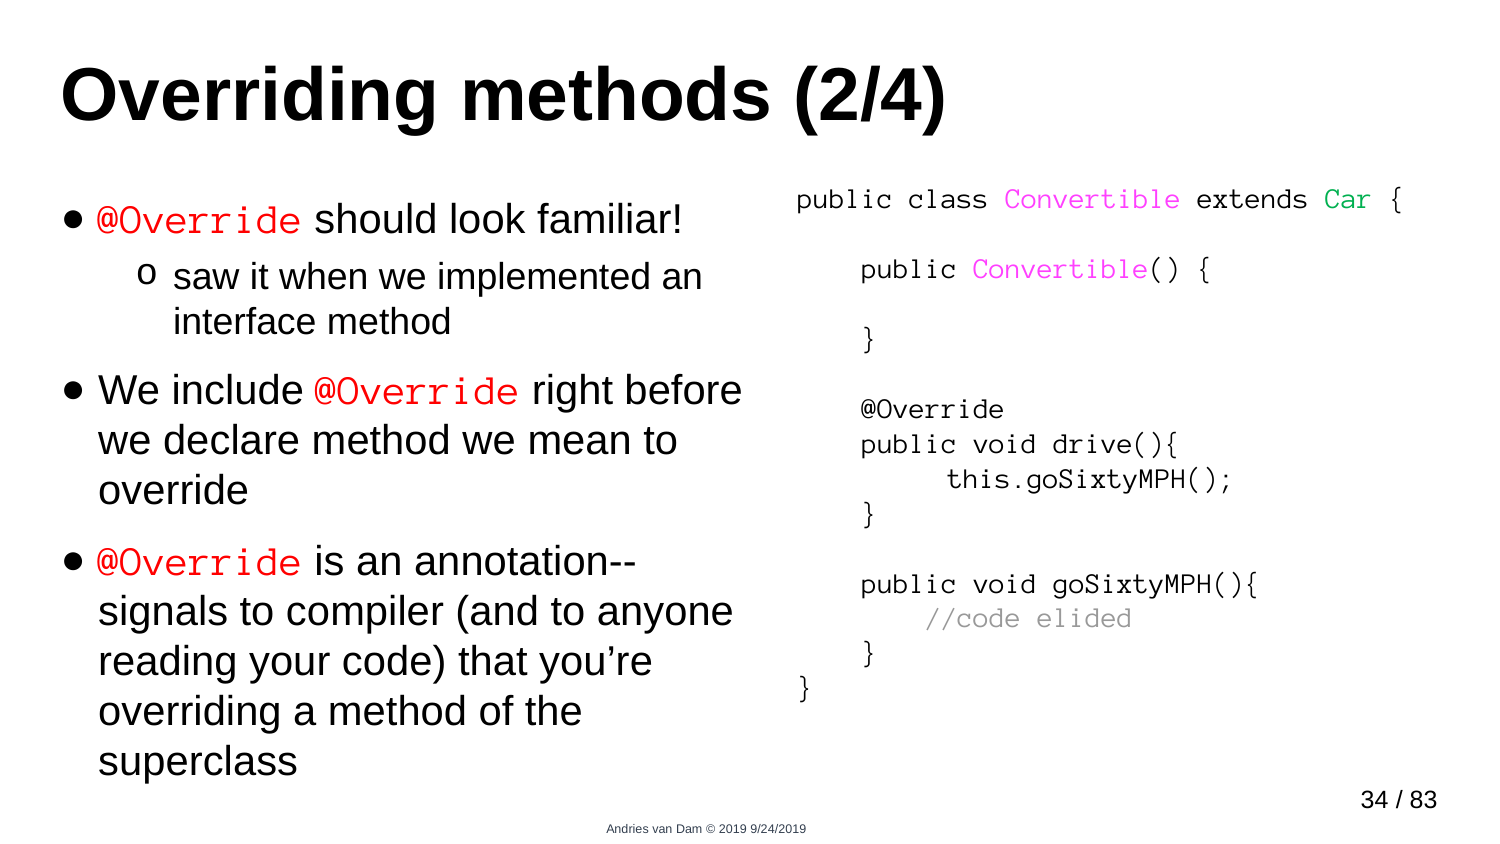

# Overriding methods (2/4)
public class Convertible extends Car {

    public Convertible() {

    }

    @Override
    public void drive(){
	this.goSixtyMPH();
    }

    public void goSixtyMPH(){
        //code elided
    }
}
@Override should look familiar!
saw it when we implemented an interface method
We include @Override right before we declare method we mean to override
@Override is an annotation-- signals to compiler (and to anyone reading your code) that you’re overriding a method of the superclass